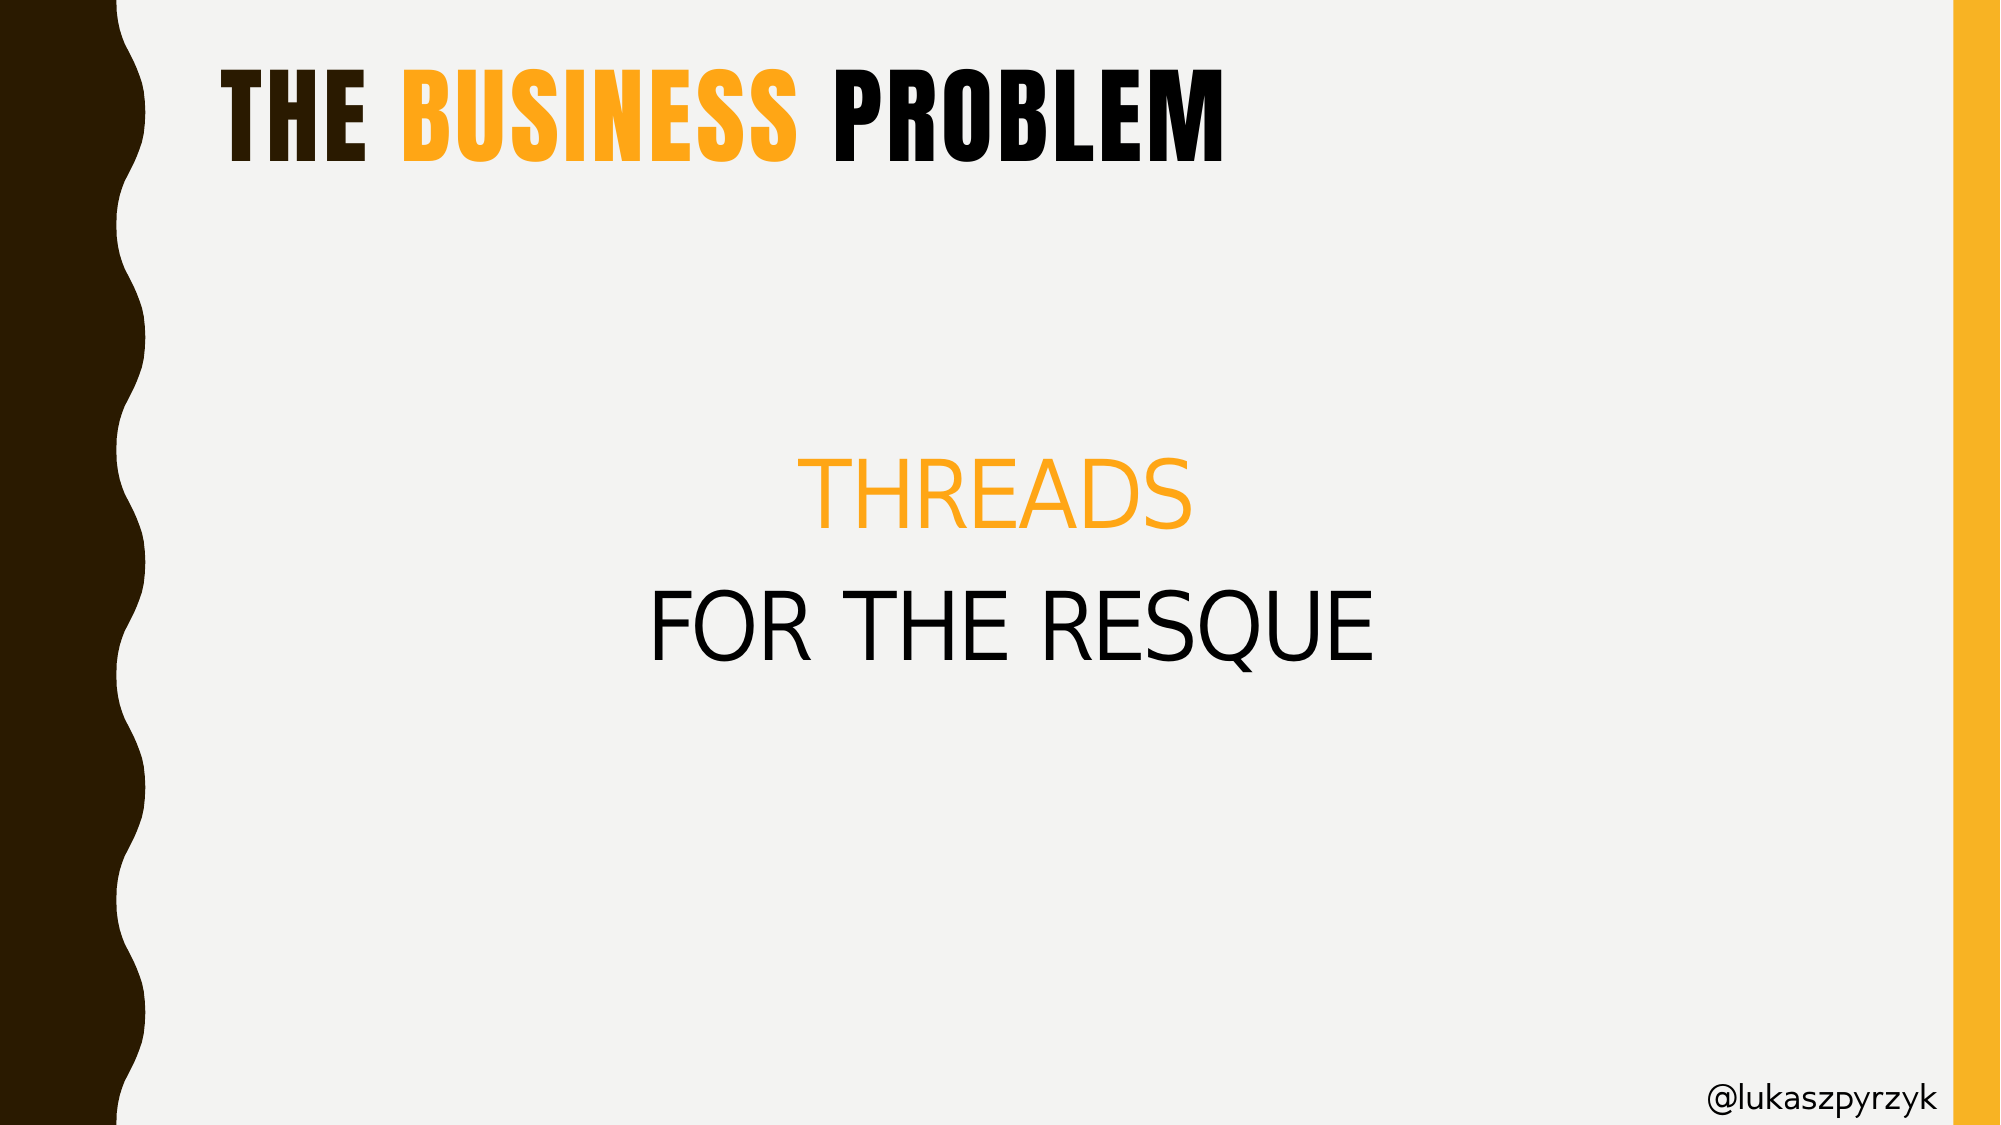

# The business problem
THREADS
FOR THE RESQUE
@lukaszpyrzyk